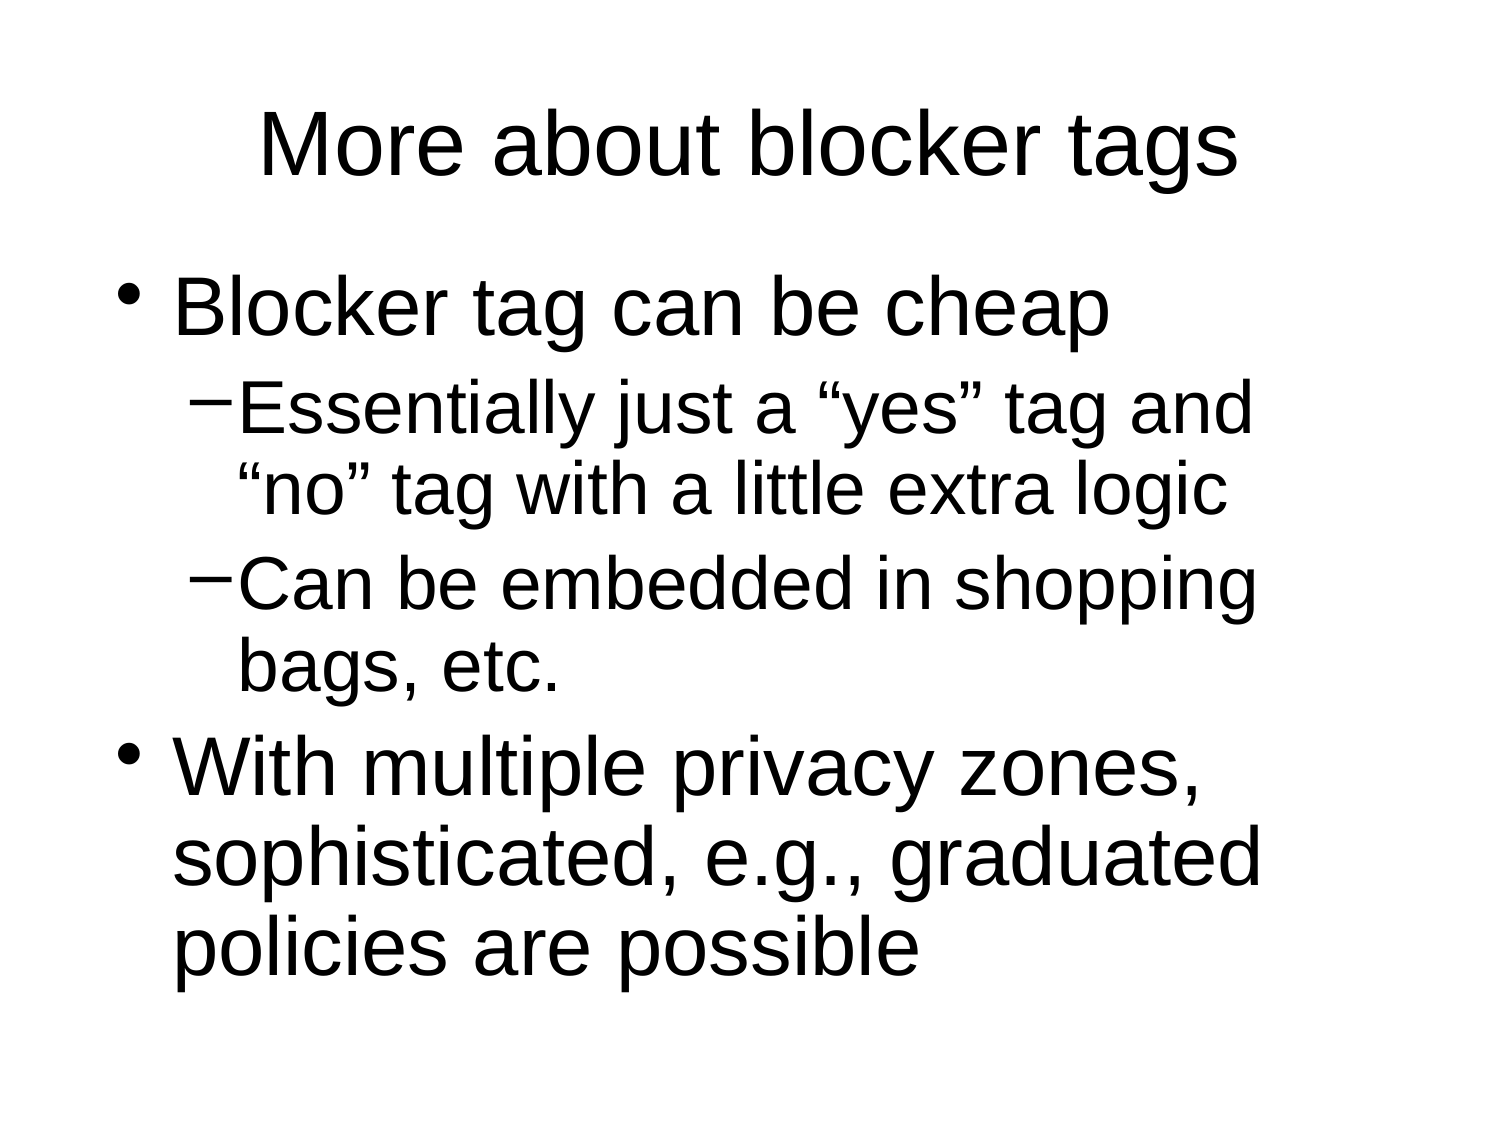

# More about blocker tags
Blocker tag can be cheap
Essentially just a “yes” tag and “no” tag with a little extra logic
Can be embedded in shopping bags, etc.
With multiple privacy zones, sophisticated, e.g., graduated policies are possible